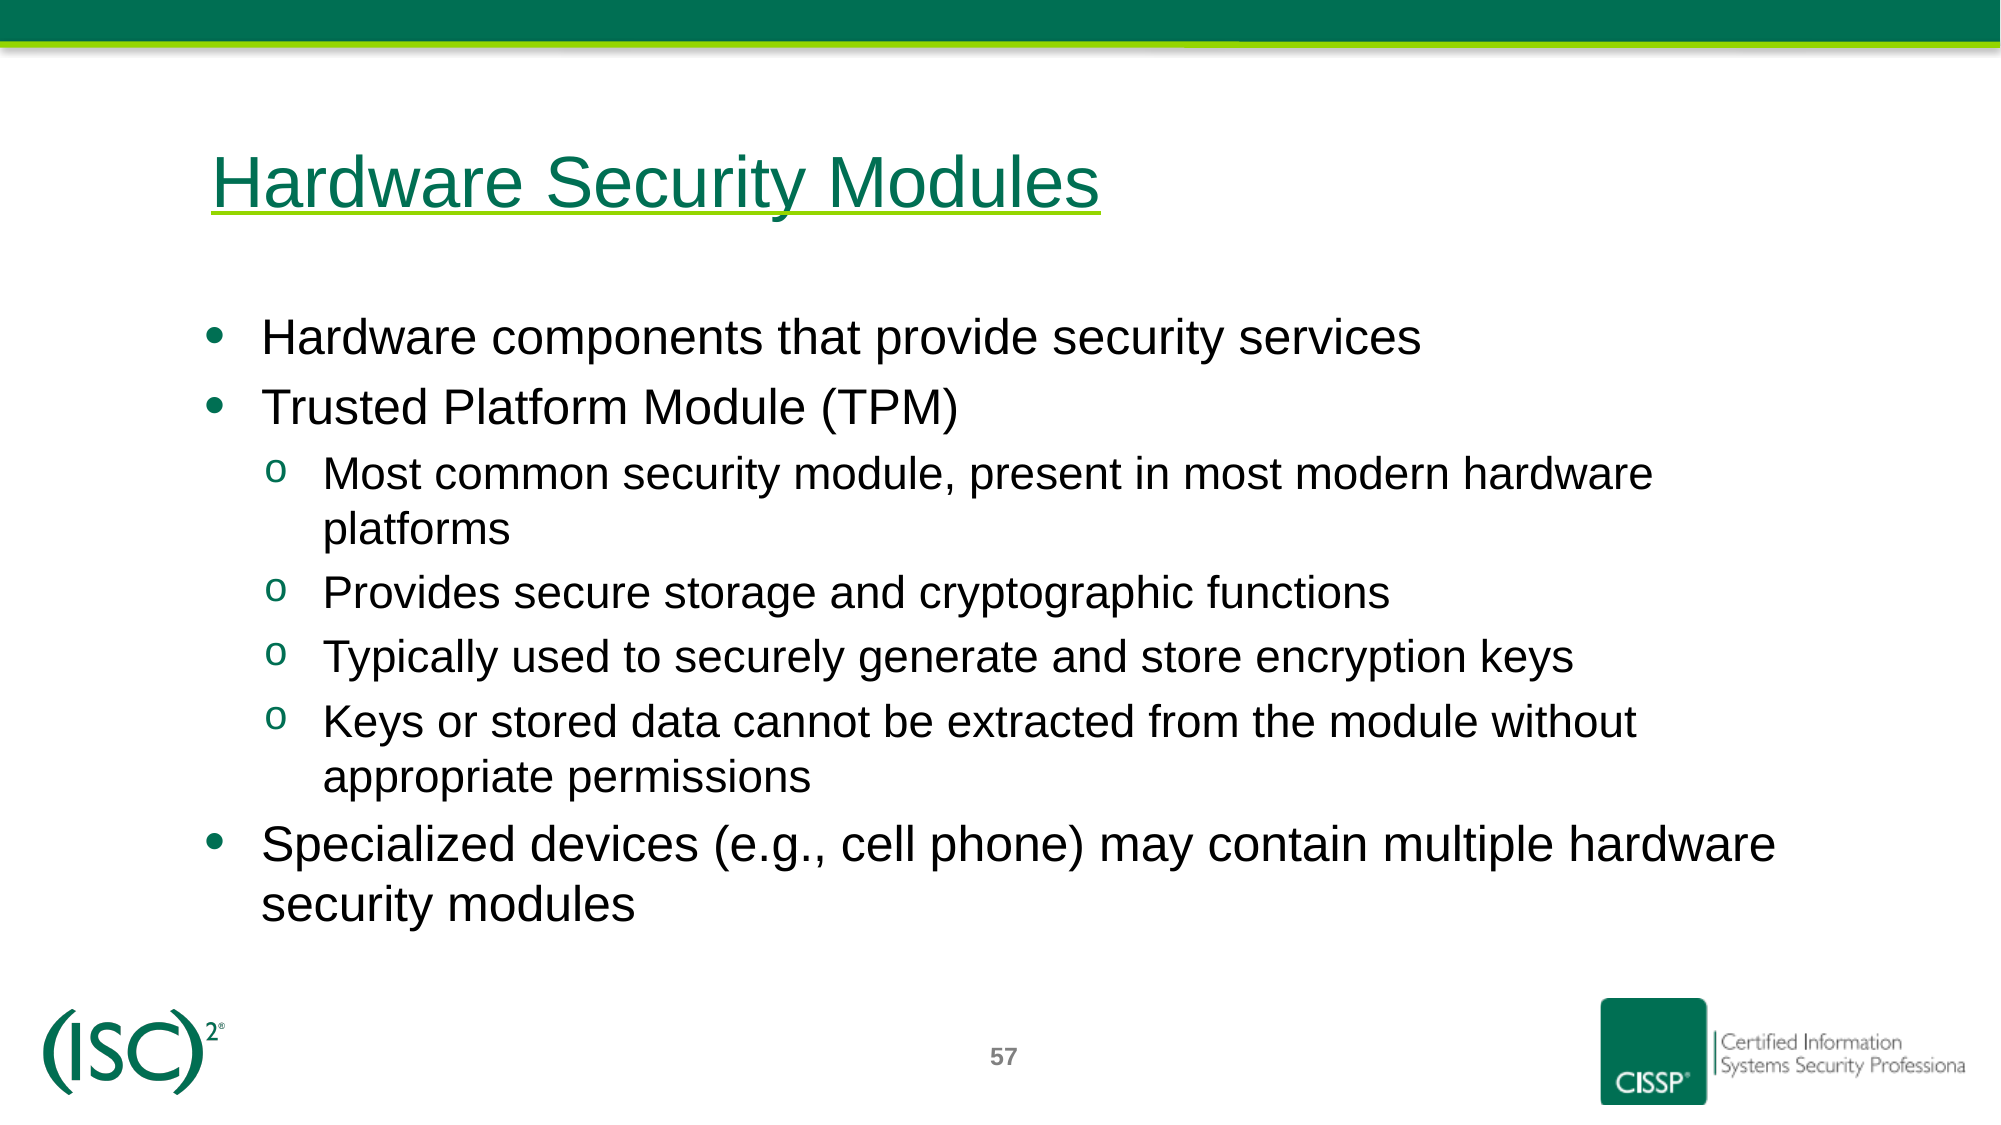

# Hardware Security Modules
Hardware components that provide security services
Trusted Platform Module (TPM)
Most common security module, present in most modern hardware platforms
Provides secure storage and cryptographic functions
Typically used to securely generate and store encryption keys
Keys or stored data cannot be extracted from the module without appropriate permissions
Specialized devices (e.g., cell phone) may contain multiple hardware security modules